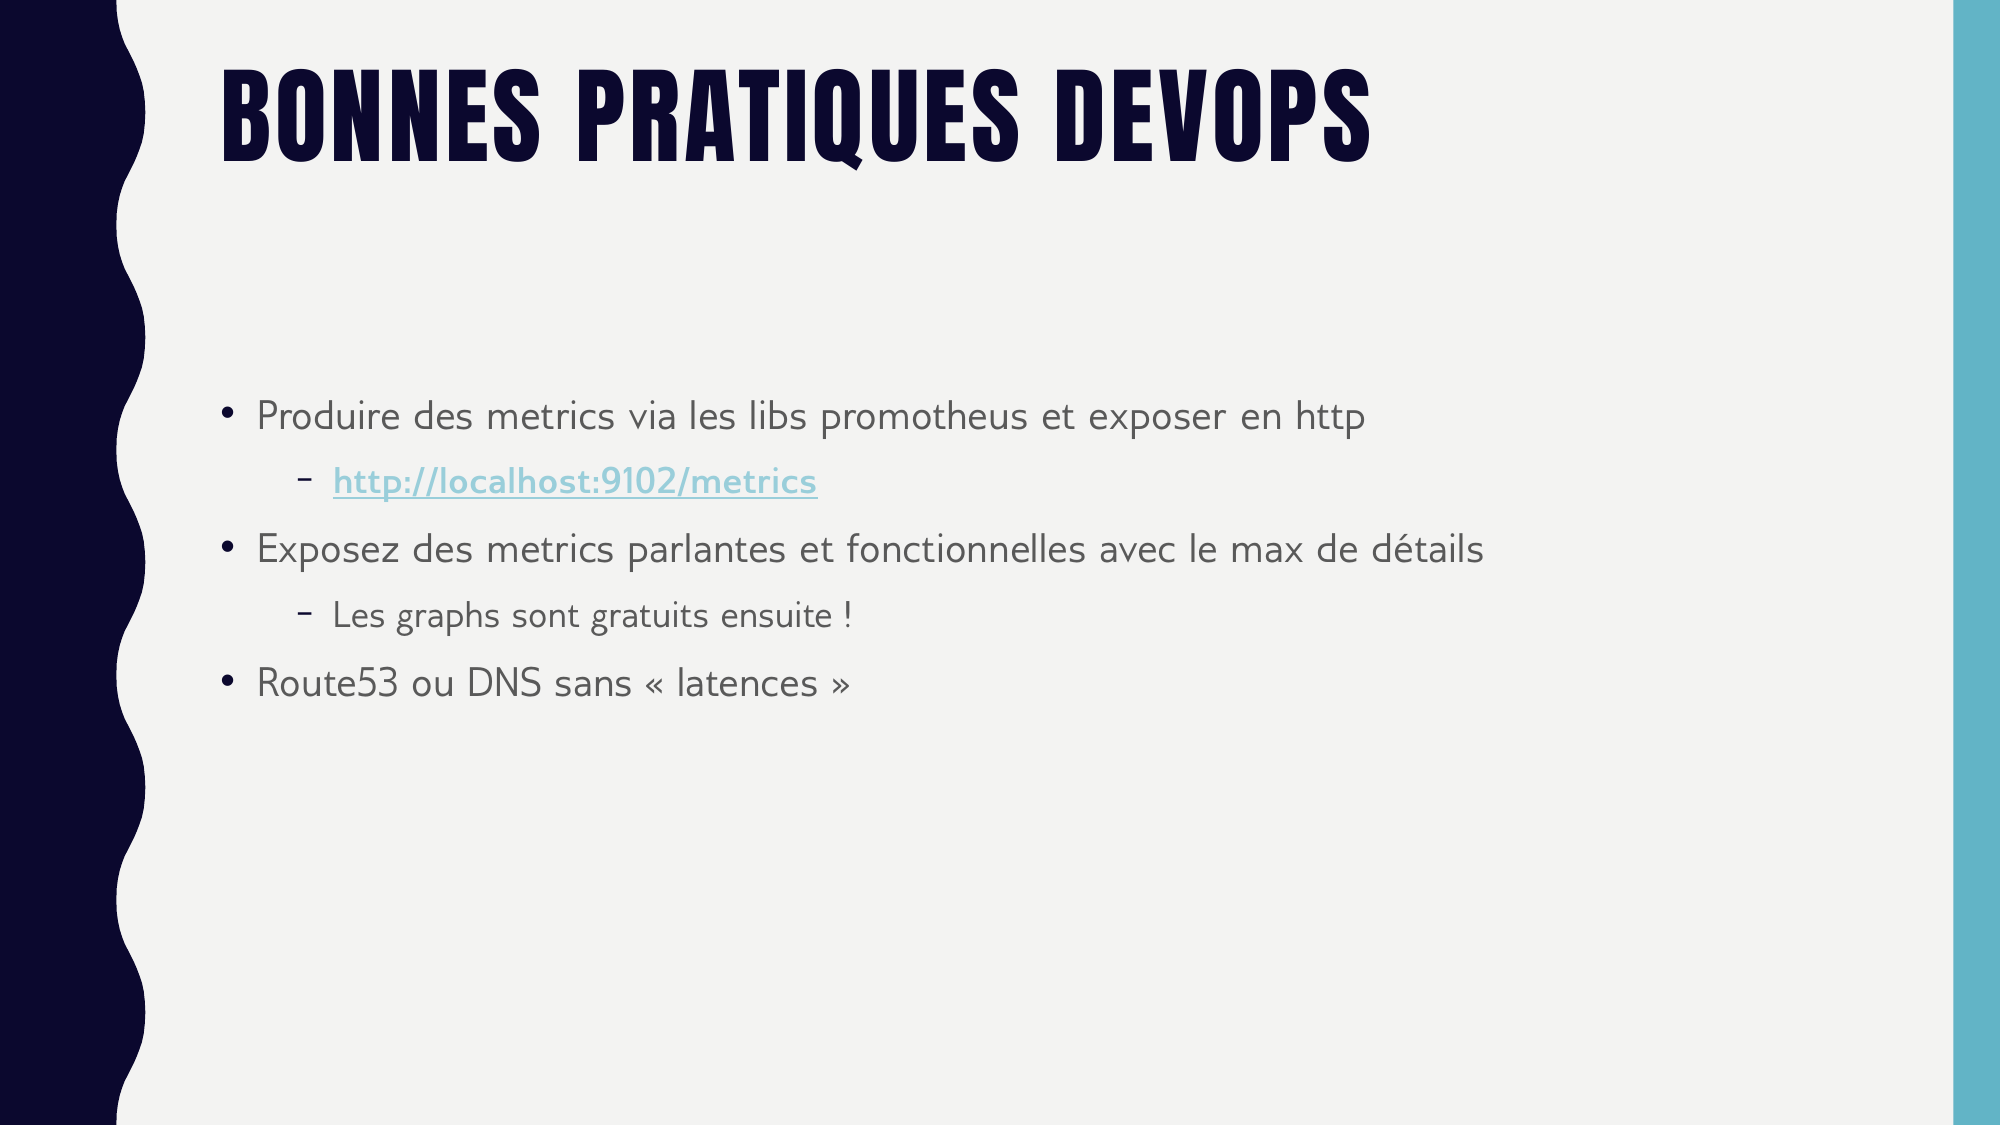

# Bonnes pratiques DEVOPS
Produire des metrics via les libs promotheus et exposer en http
http://localhost:9102/metrics
Exposez des metrics parlantes et fonctionnelles avec le max de détails
Les graphs sont gratuits ensuite !
Route53 ou DNS sans « latences »